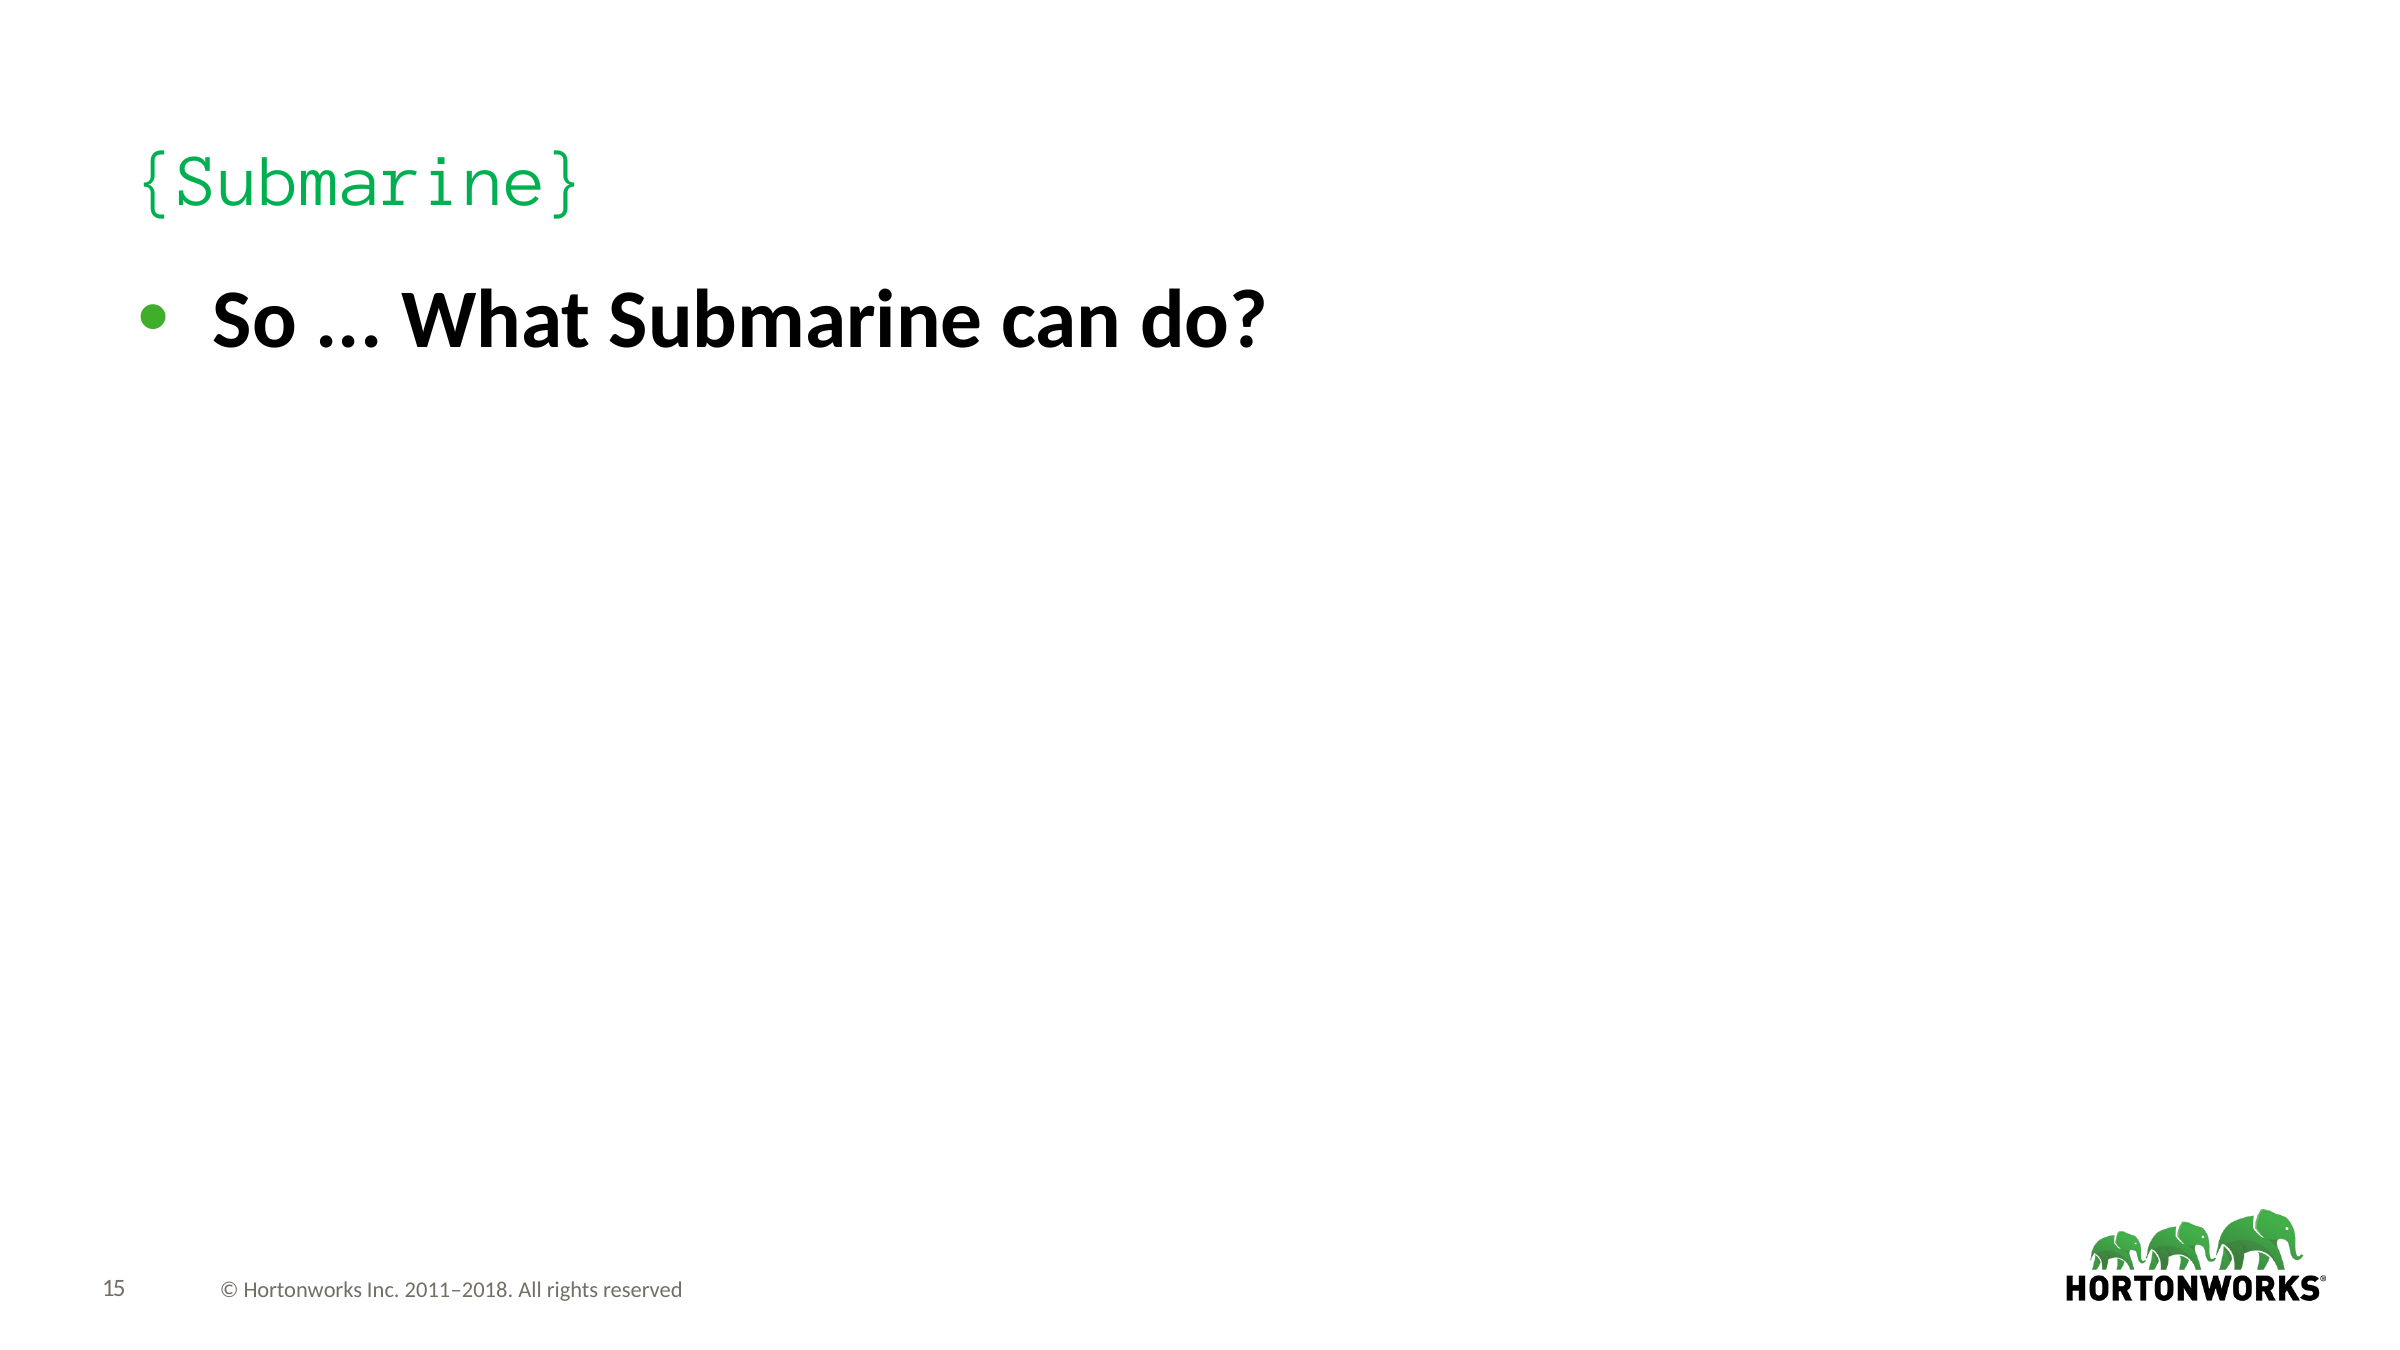

# {Submarine}
So ... What Submarine can do?